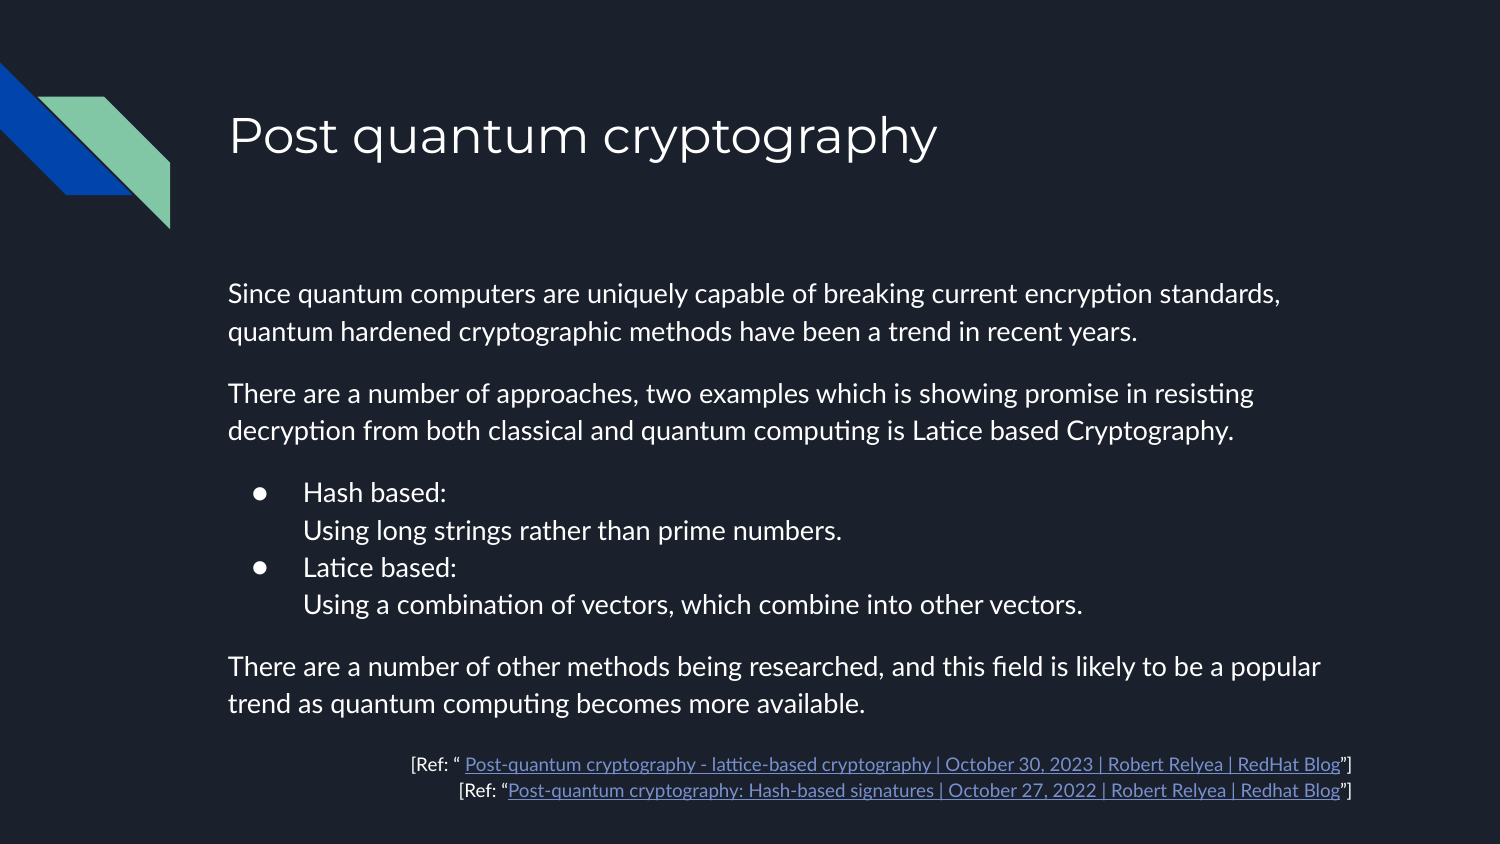

# Post quantum cryptography
Since quantum computers are uniquely capable of breaking current encryption standards, quantum hardened cryptographic methods have been a trend in recent years.
There are a number of approaches, two examples which is showing promise in resisting decryption from both classical and quantum computing is Latice based Cryptography.
Hash based:
Using long strings rather than prime numbers.
Latice based:
Using a combination of vectors, which combine into other vectors.
There are a number of other methods being researched, and this field is likely to be a popular trend as quantum computing becomes more available.
[Ref: “ Post-quantum cryptography - lattice-based cryptography | October 30, 2023 | Robert Relyea | RedHat Blog”]
[Ref: “Post-quantum cryptography: Hash-based signatures | October 27, 2022 | Robert Relyea | Redhat Blog”]